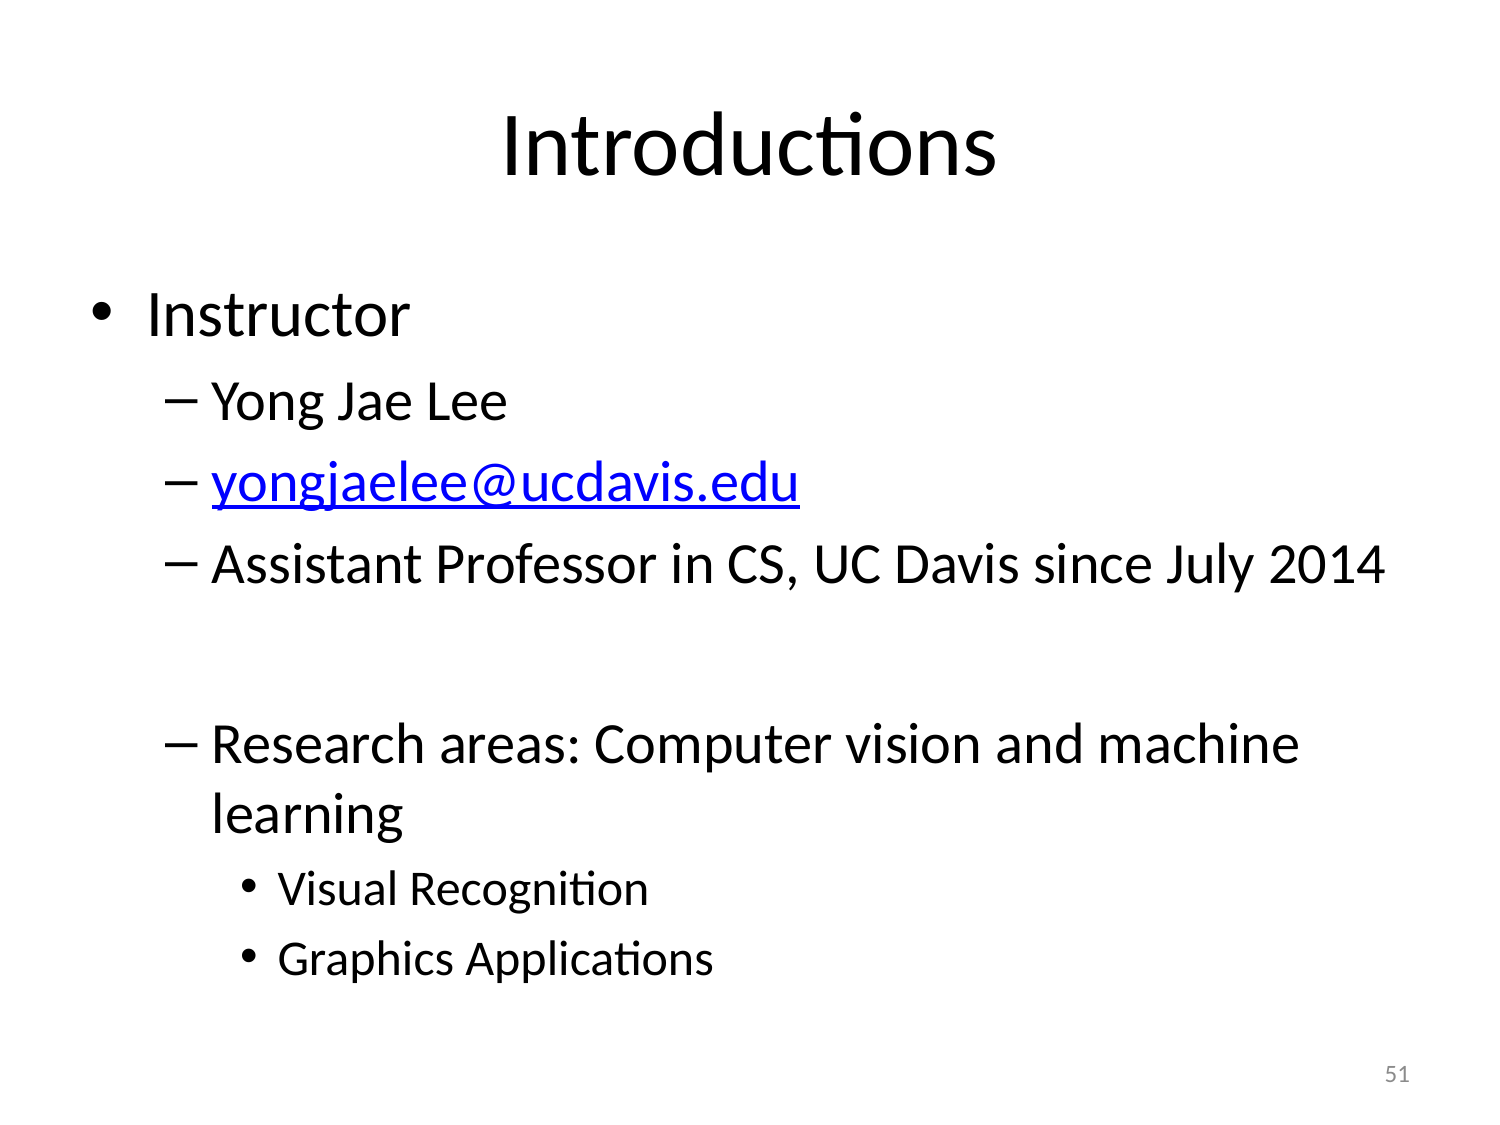

# Introductions
Instructor
Yong Jae Lee
yongjaelee@ucdavis.edu
Assistant Professor in CS, UC Davis since July 2014

Research areas: Computer vision and machine learning
Visual Recognition
Graphics Applications
51